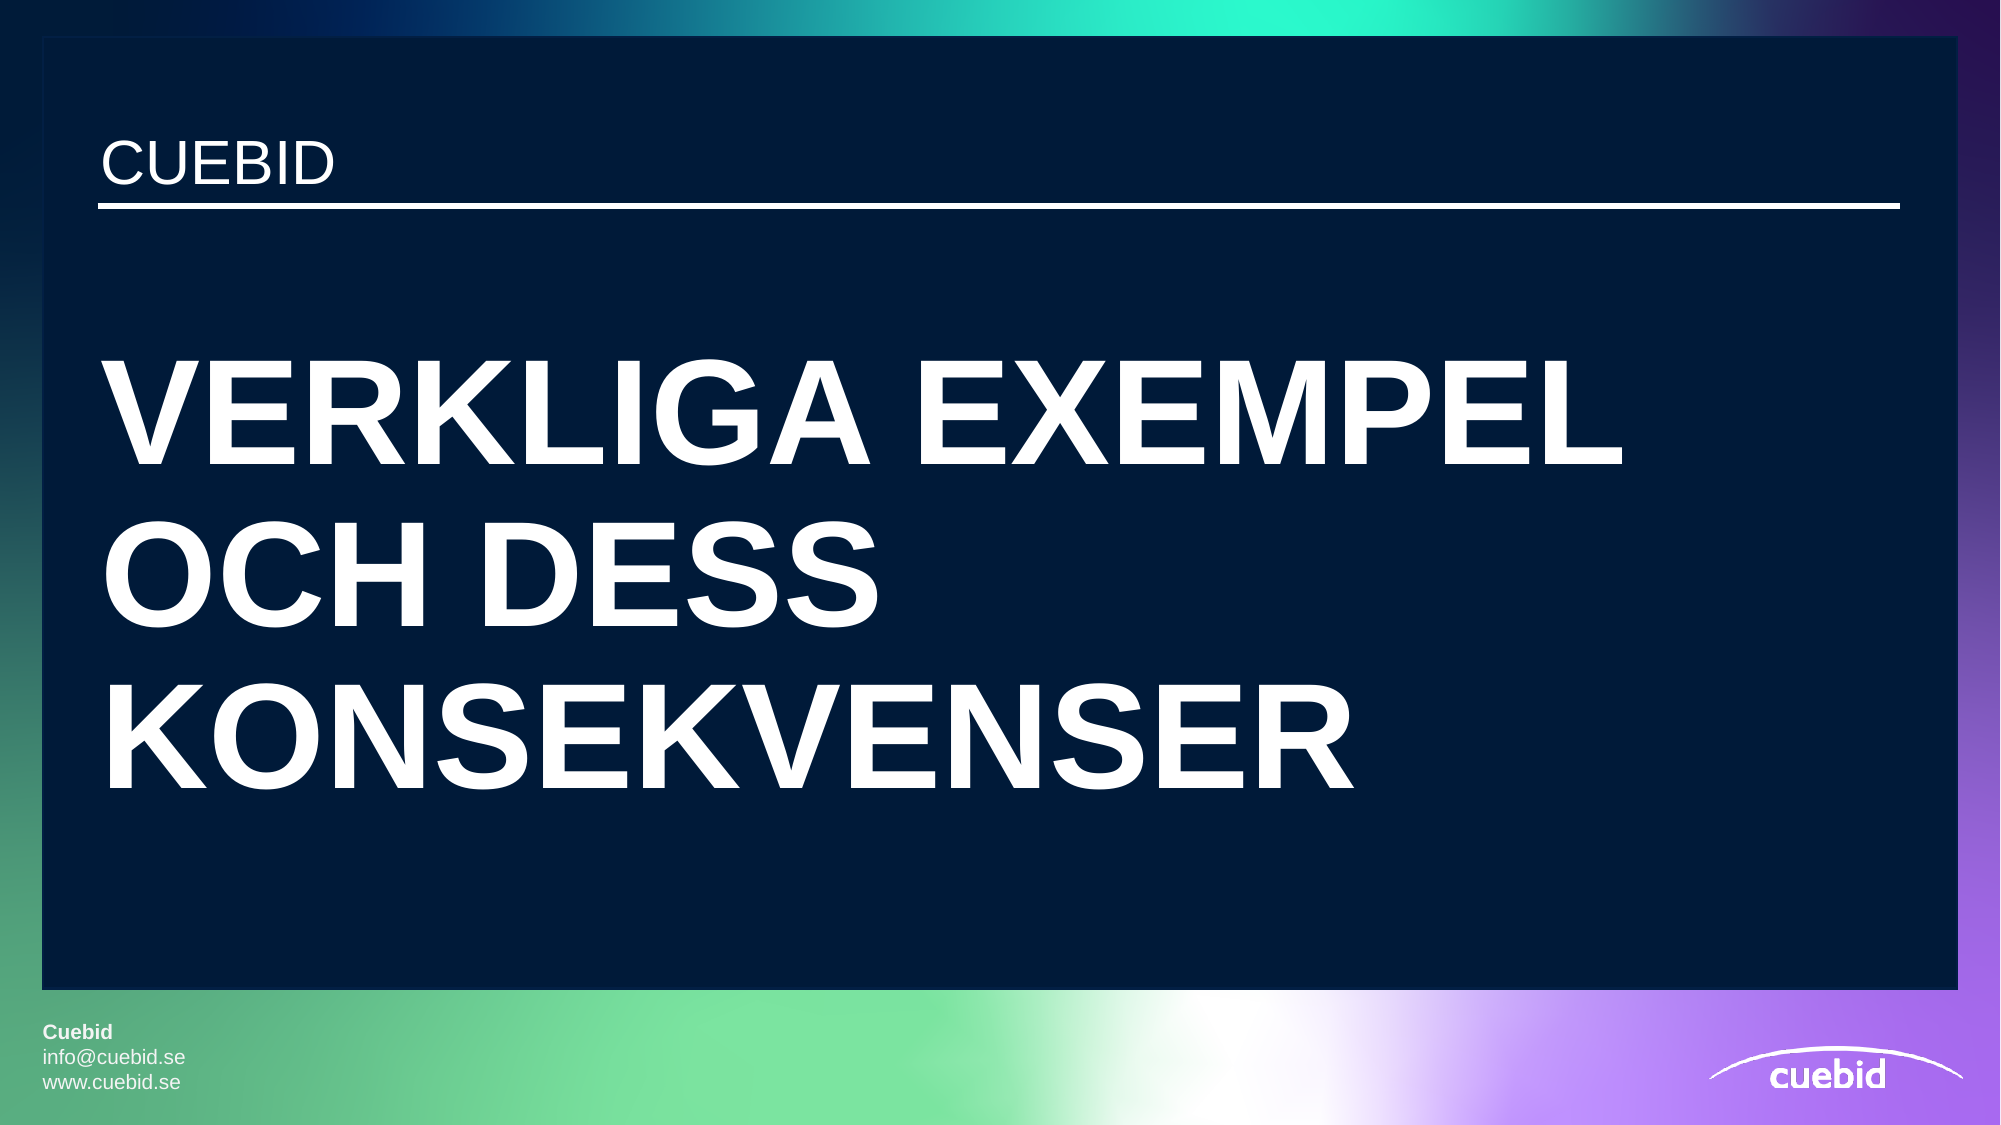

Cuebid
# Verkliga exempel och dess konsekvenser